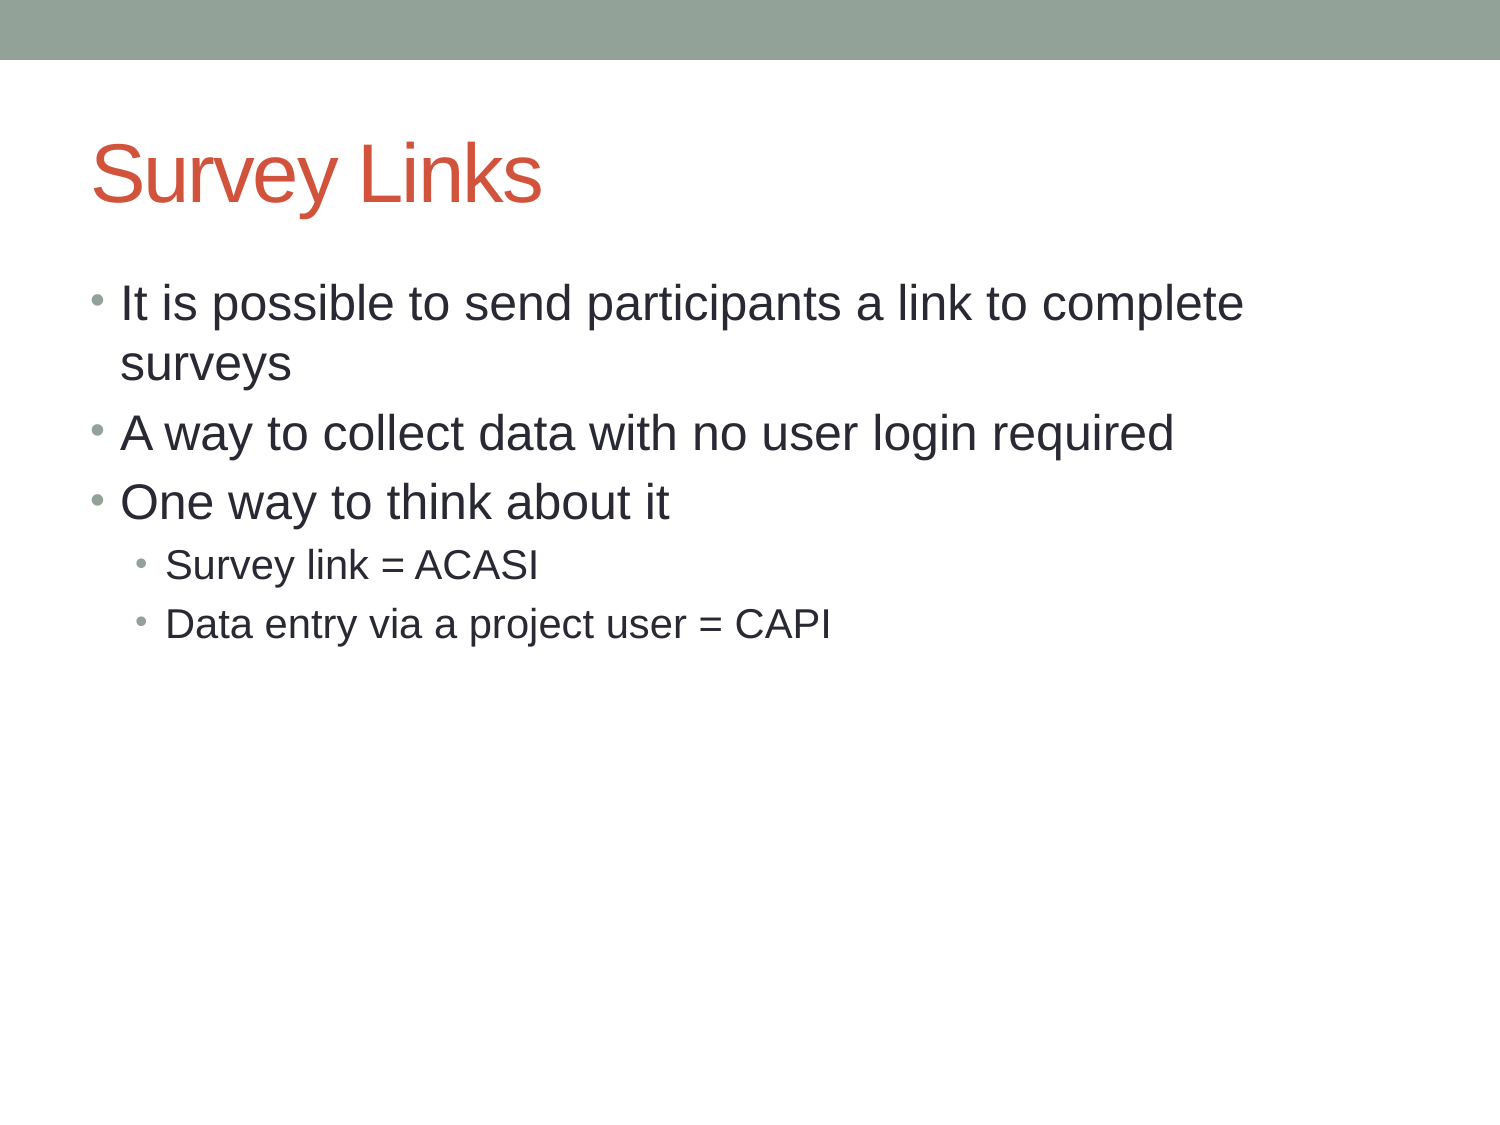

# Survey Links
It is possible to send participants a link to complete surveys
A way to collect data with no user login required
One way to think about it
Survey link = ACASI
Data entry via a project user = CAPI